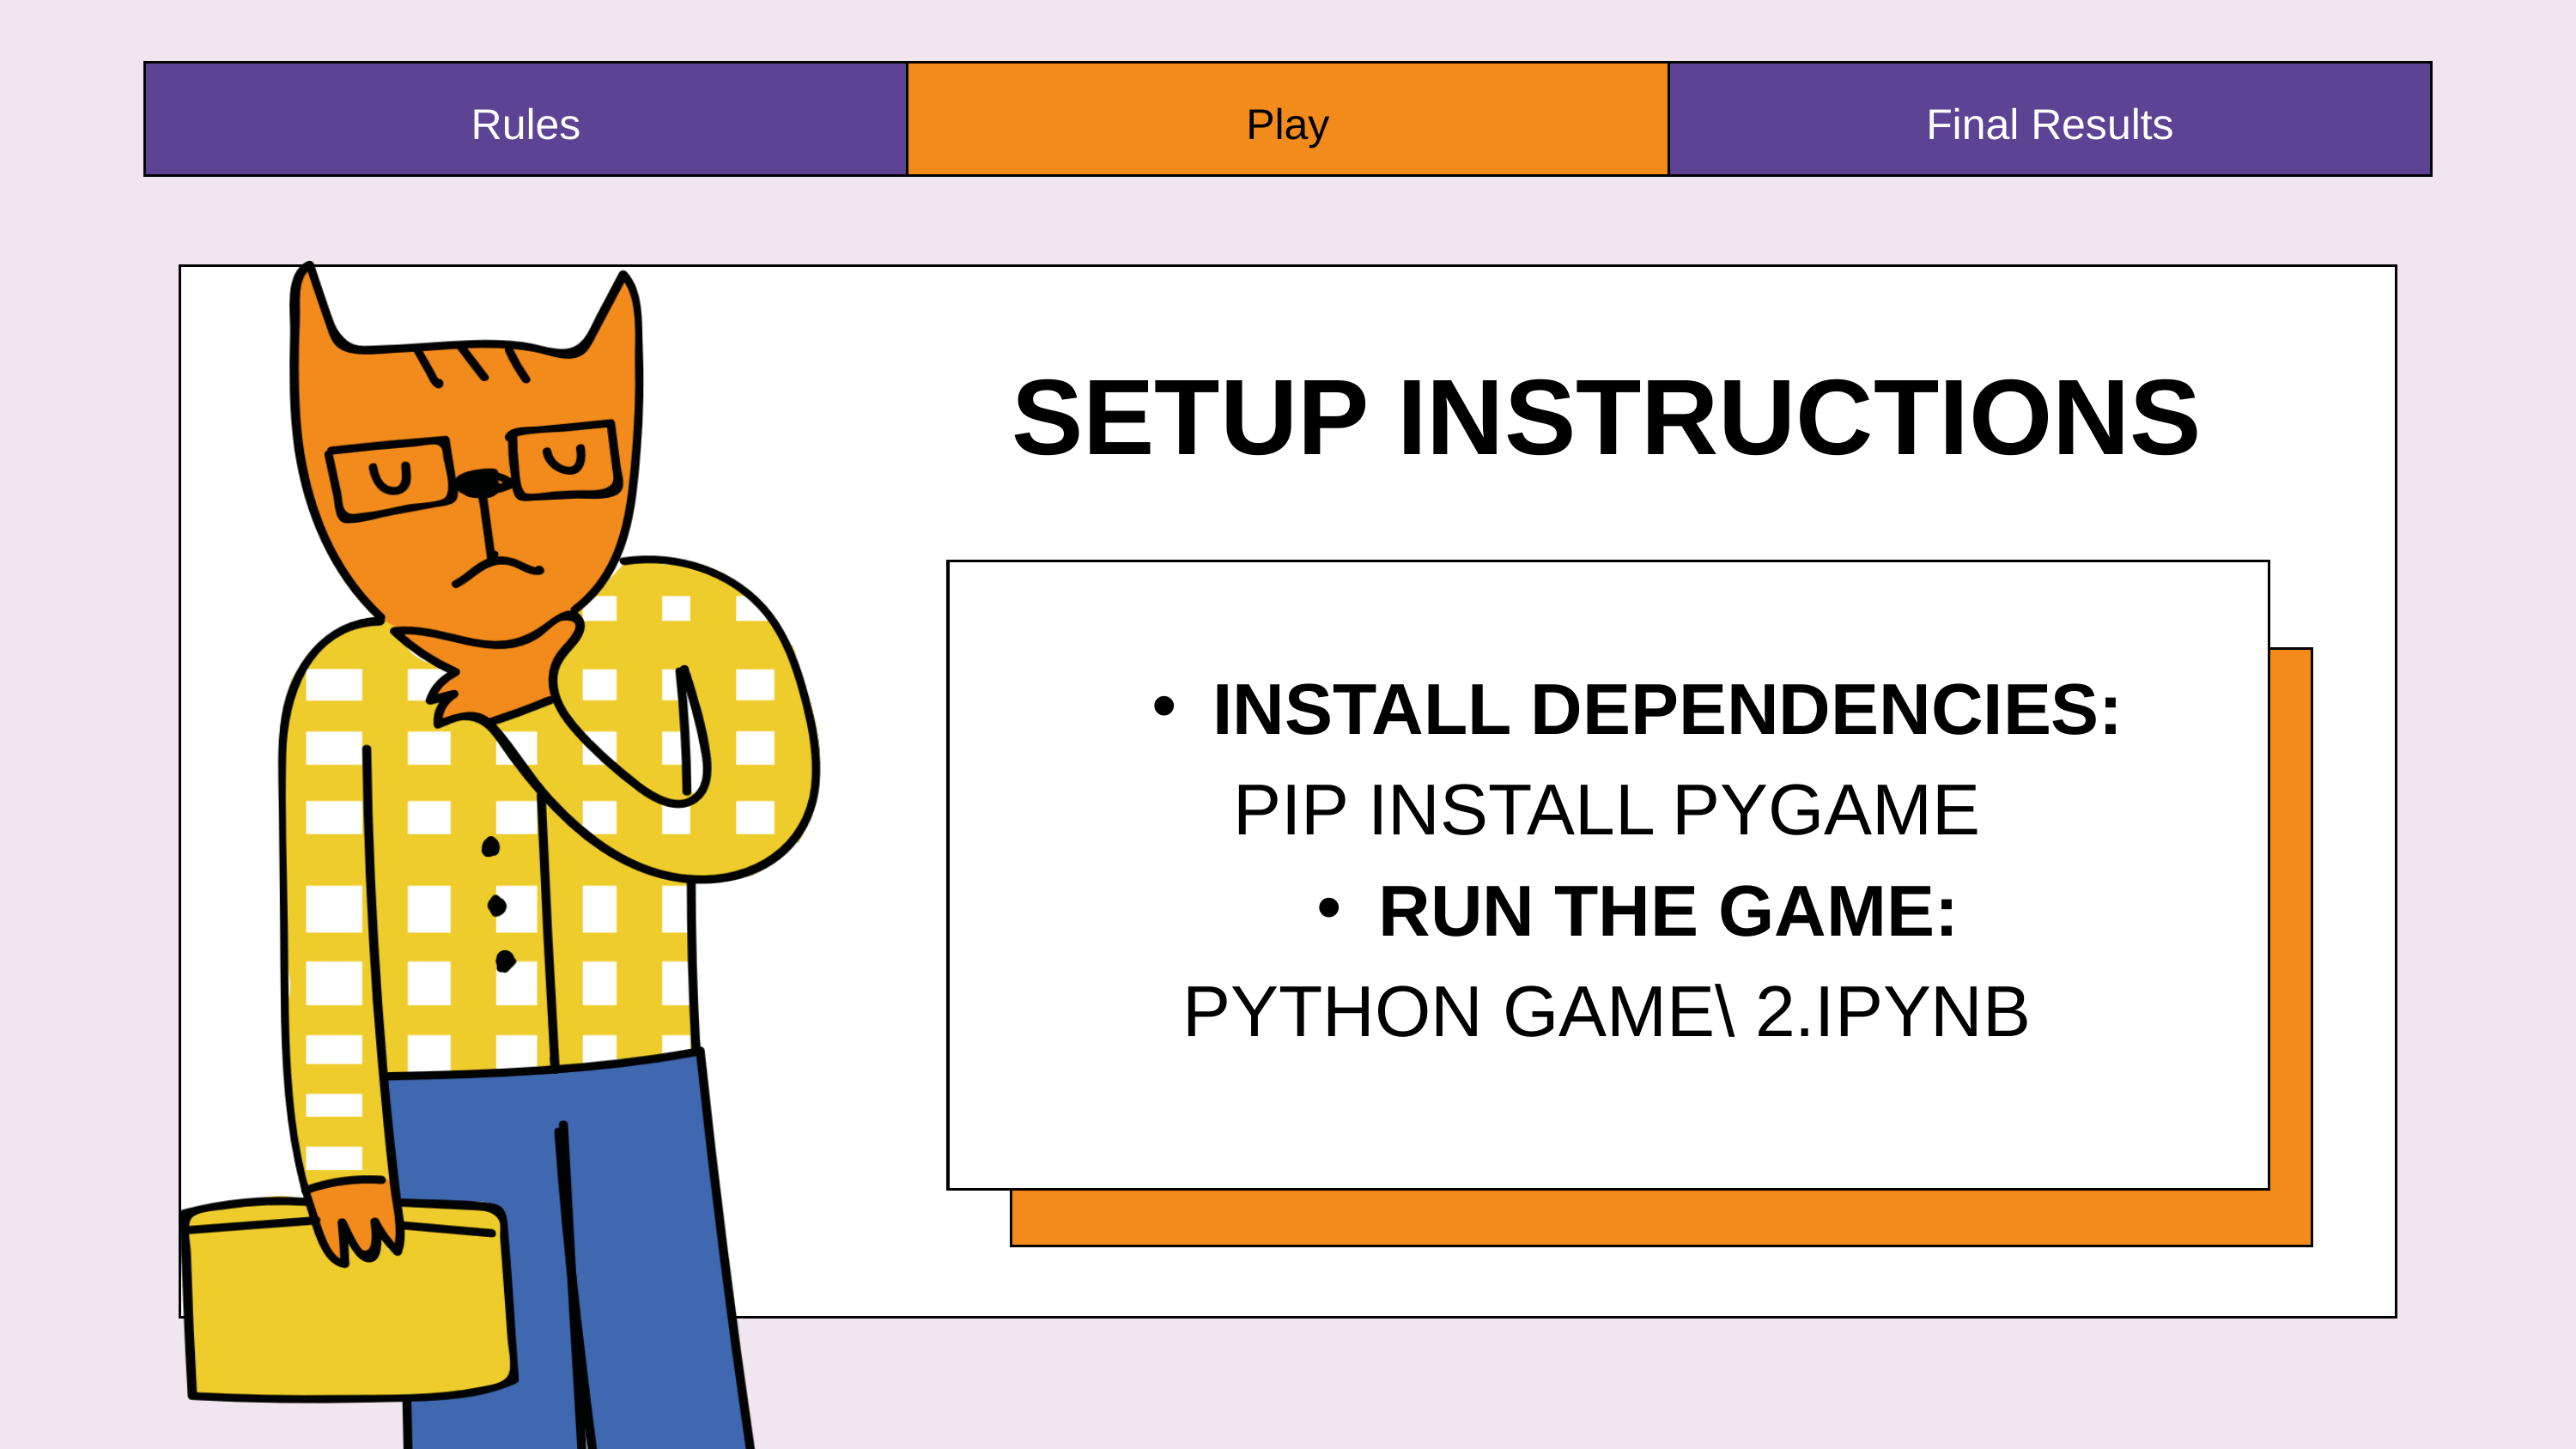

| Rules | Play | Final Results |
| --- | --- | --- |

SETUP INSTRUCTIONS

INSTALL DEPENDENCIES:
PIP INSTALL PYGAME
RUN THE GAME:
PYTHON GAME\ 2.IPYNB